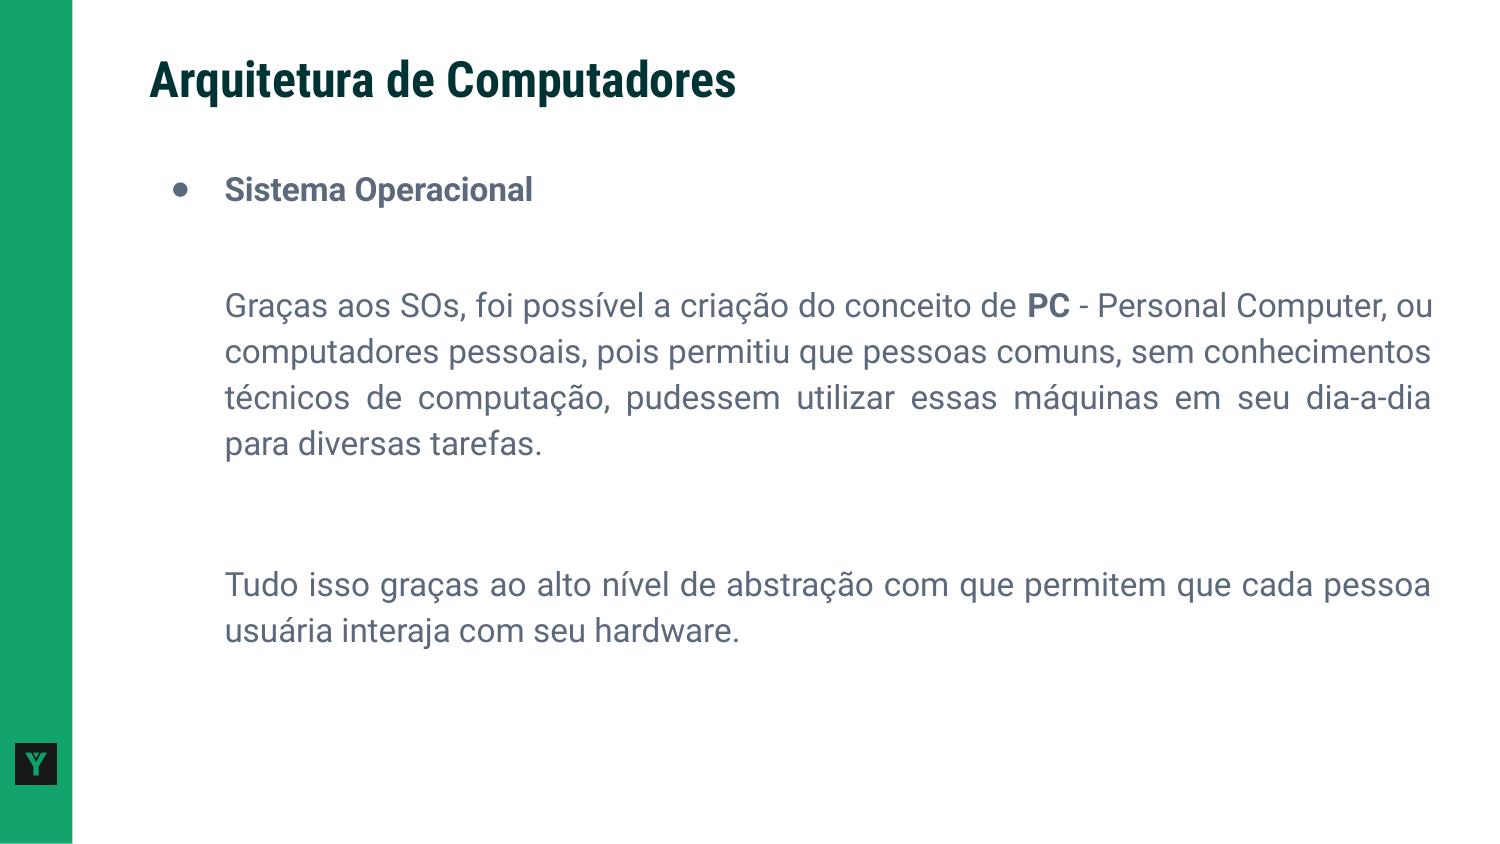

# Arquitetura de Computadores
Sistema Operacional

Graças aos SOs, foi possível a criação do conceito de PC - Personal Computer, ou computadores pessoais, pois permitiu que pessoas comuns, sem conhecimentos técnicos de computação, pudessem utilizar essas máquinas em seu dia-a-dia para diversas tarefas.

Tudo isso graças ao alto nível de abstração com que permitem que cada pessoa usuária interaja com seu hardware.